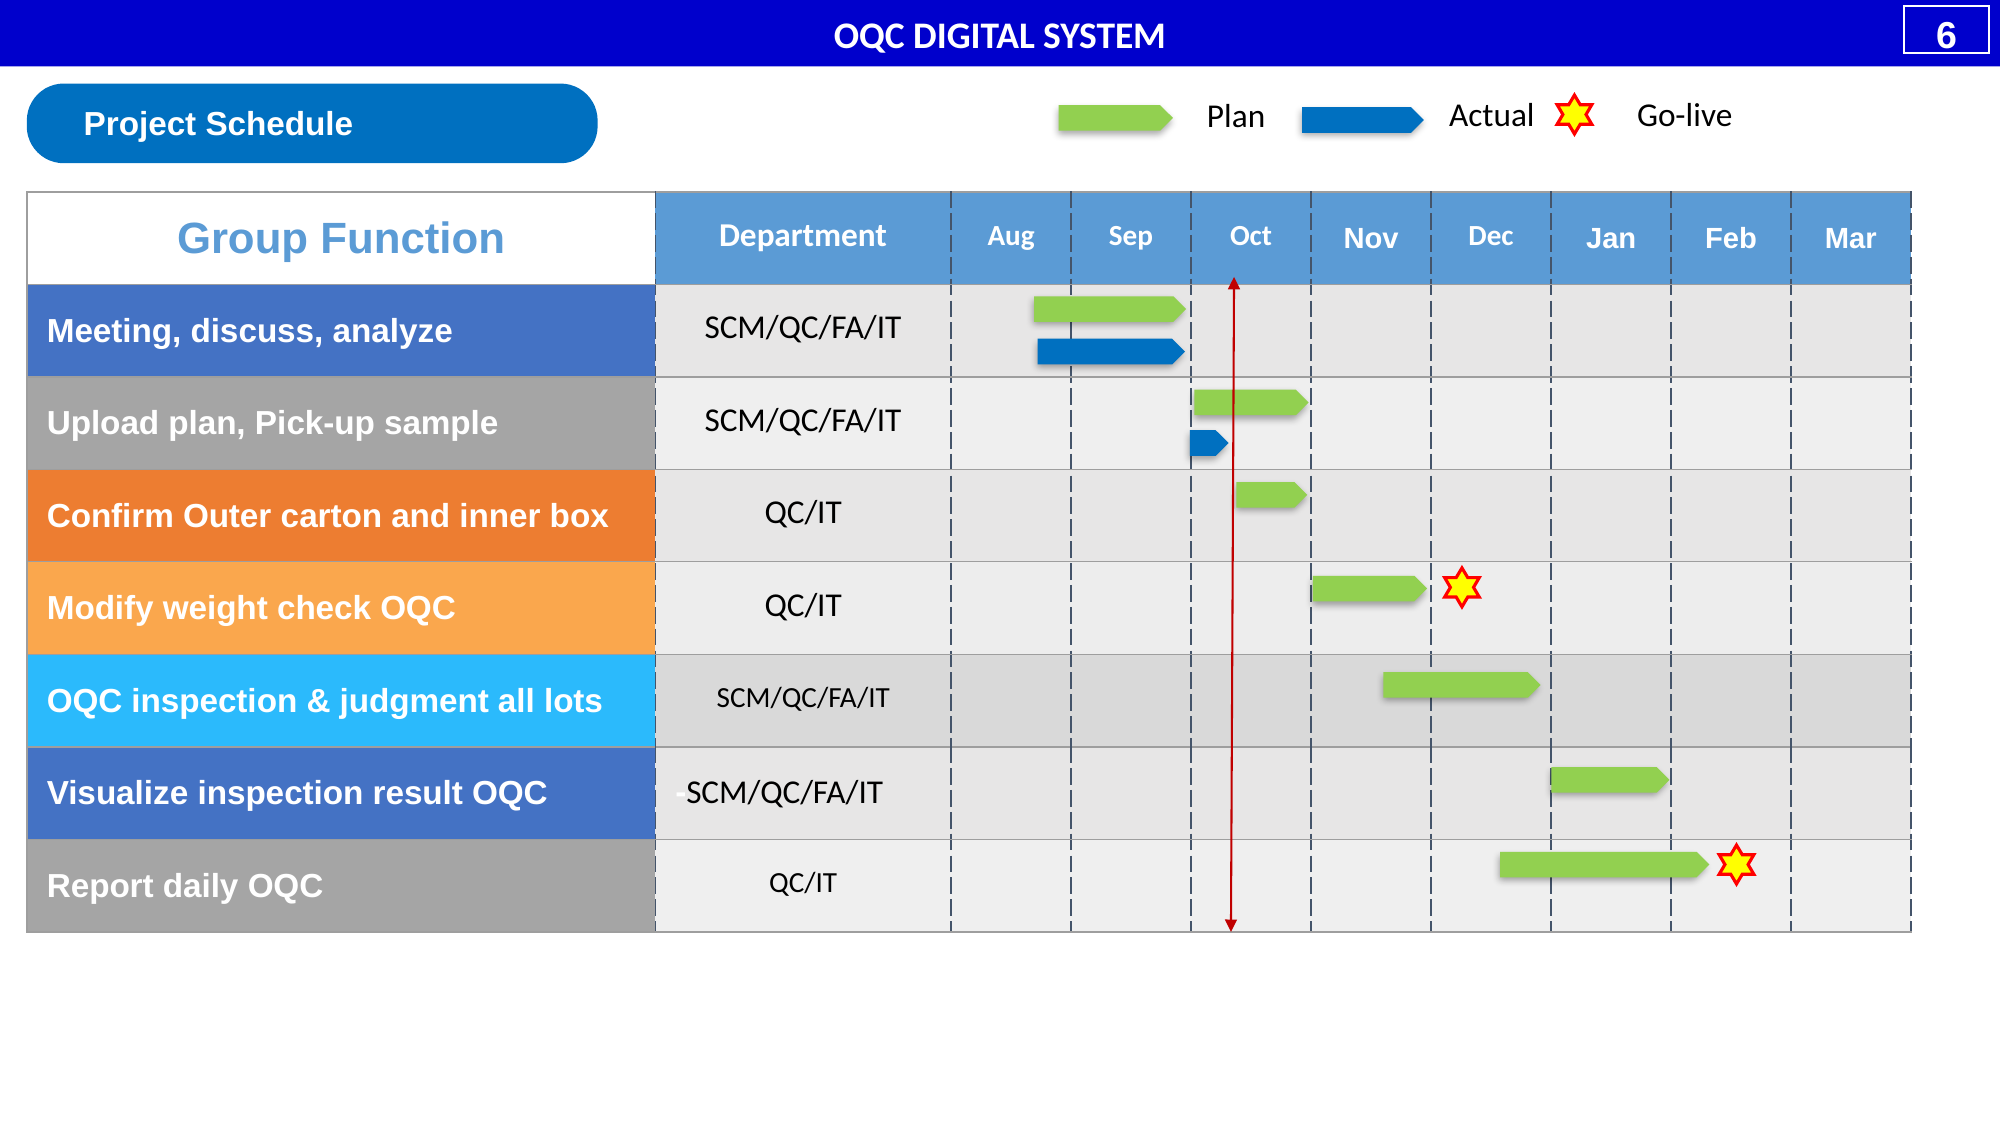

OQC DIGITAL SYSTEM
6
 Project Schedule

Actual
Go-live
Plan

| Group Function | Department | Aug | Sep | Oct | Nov | Dec | Jan | Feb | Mar |
| --- | --- | --- | --- | --- | --- | --- | --- | --- | --- |
| Meeting, discuss, analyze | SCM/QC/FA/IT |  |  |  |  |  |  |  |  |
| Upload plan, Pick-up sample | SCM/QC/FA/IT |  |  |  |  |  |  |  |  |
| Confirm Outer carton and inner box | QC/IT |  |  |  |  |  |  |  |  |
| Modify weight check OQC | QC/IT |  |  |  |  |  |  |  |  |
| OQC inspection & judgment all lots | SCM/QC/FA/IT |  |  |  |  |  |  |  |  |

| Visualize inspection result OQC | -SCM/QC/FA/IT |  |  |  |  |  |  |  |  |
| --- | --- | --- | --- | --- | --- | --- | --- | --- | --- |
| Report daily OQC | QC/IT |  |  |  |  |  |  |  |  |